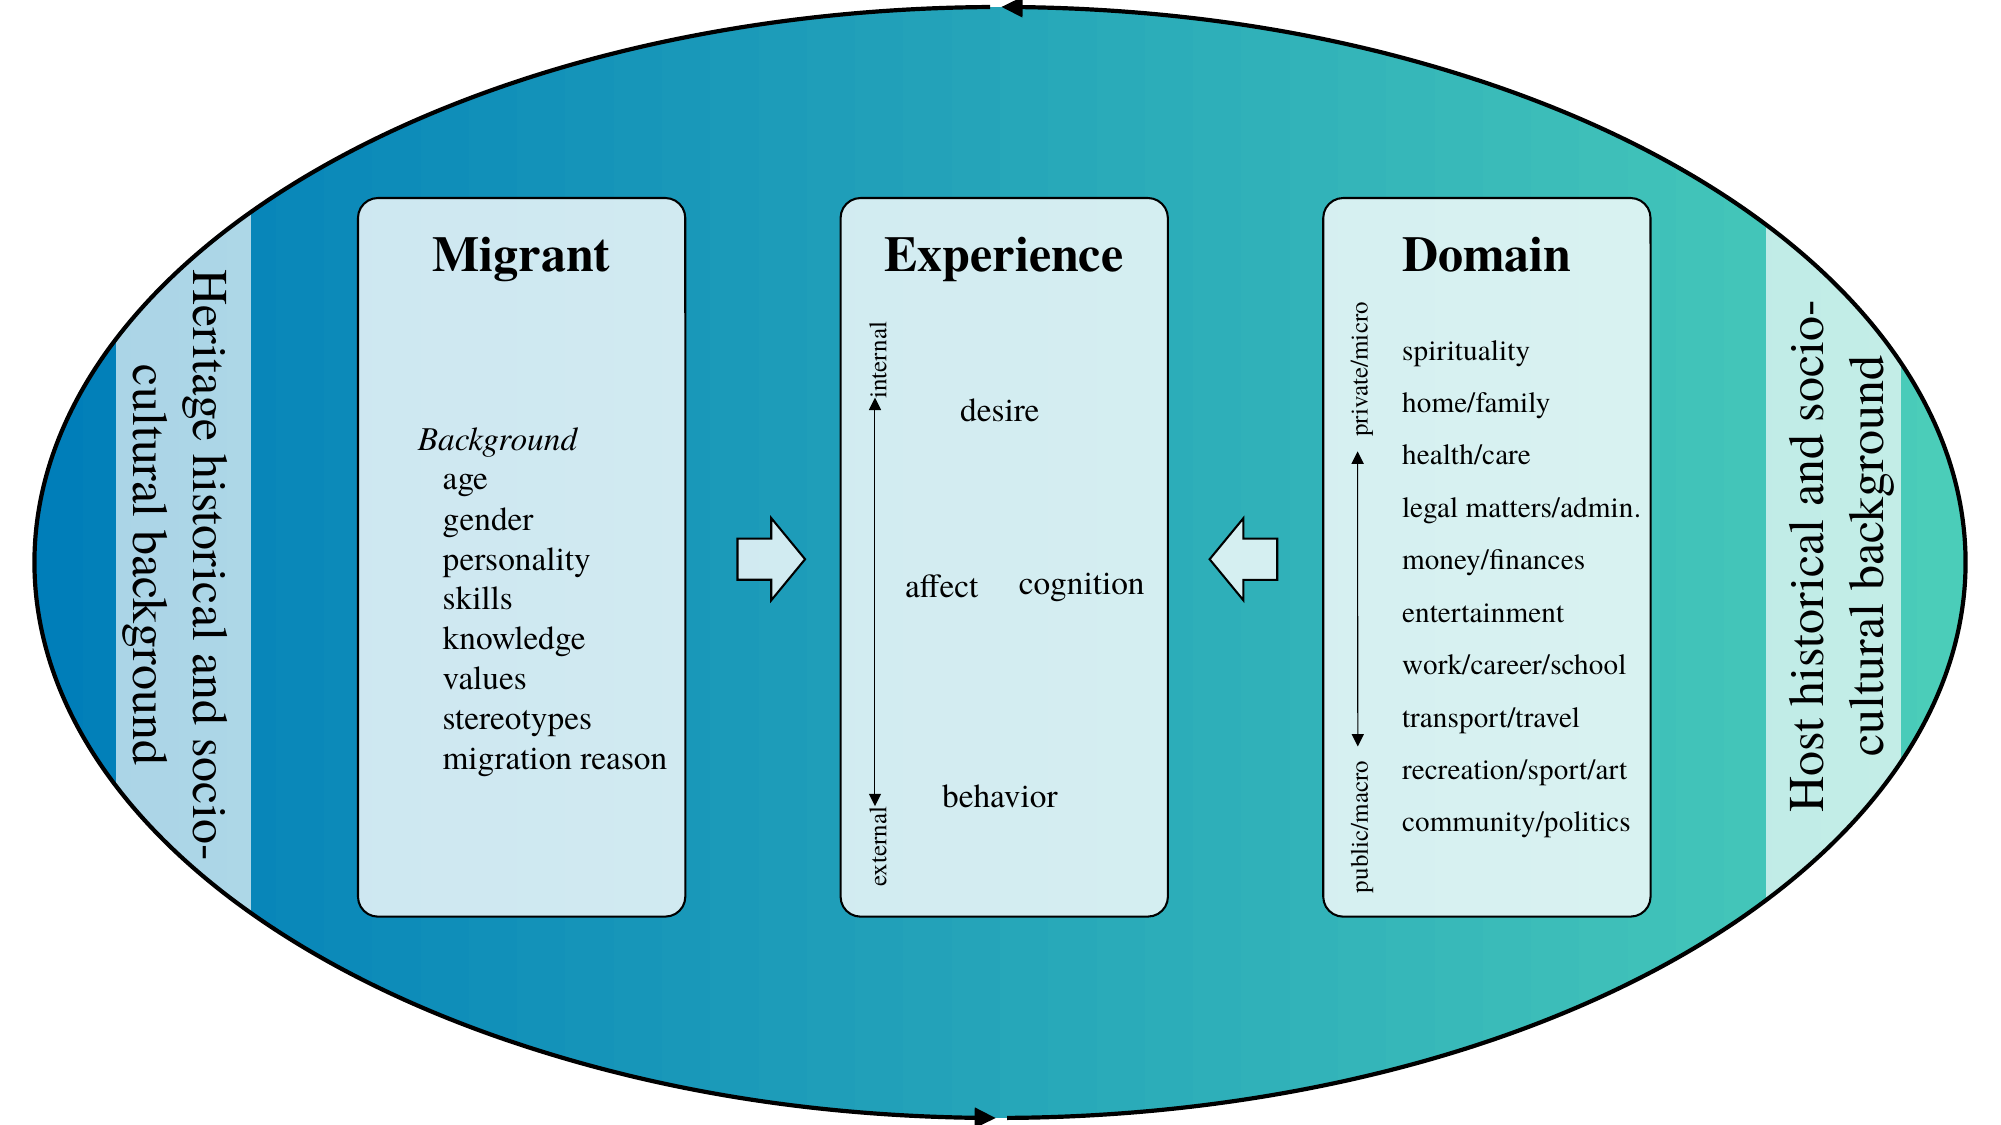

Migrant
Background
   age
   gender
   personality
   skills
   knowledge
   values
   stereotypes
   migration reason

Experience
internal
desire
cognition
affect
behavior
external

Domain
spirituality
home/family
health/care
legal matters/admin.
money/finances
entertainment
work/career/school
transport/travel
recreation/sport/art
community/politics
private/micro
public/macro
Host historical and socio-
cultural background
Heritage historical and socio-
cultural background